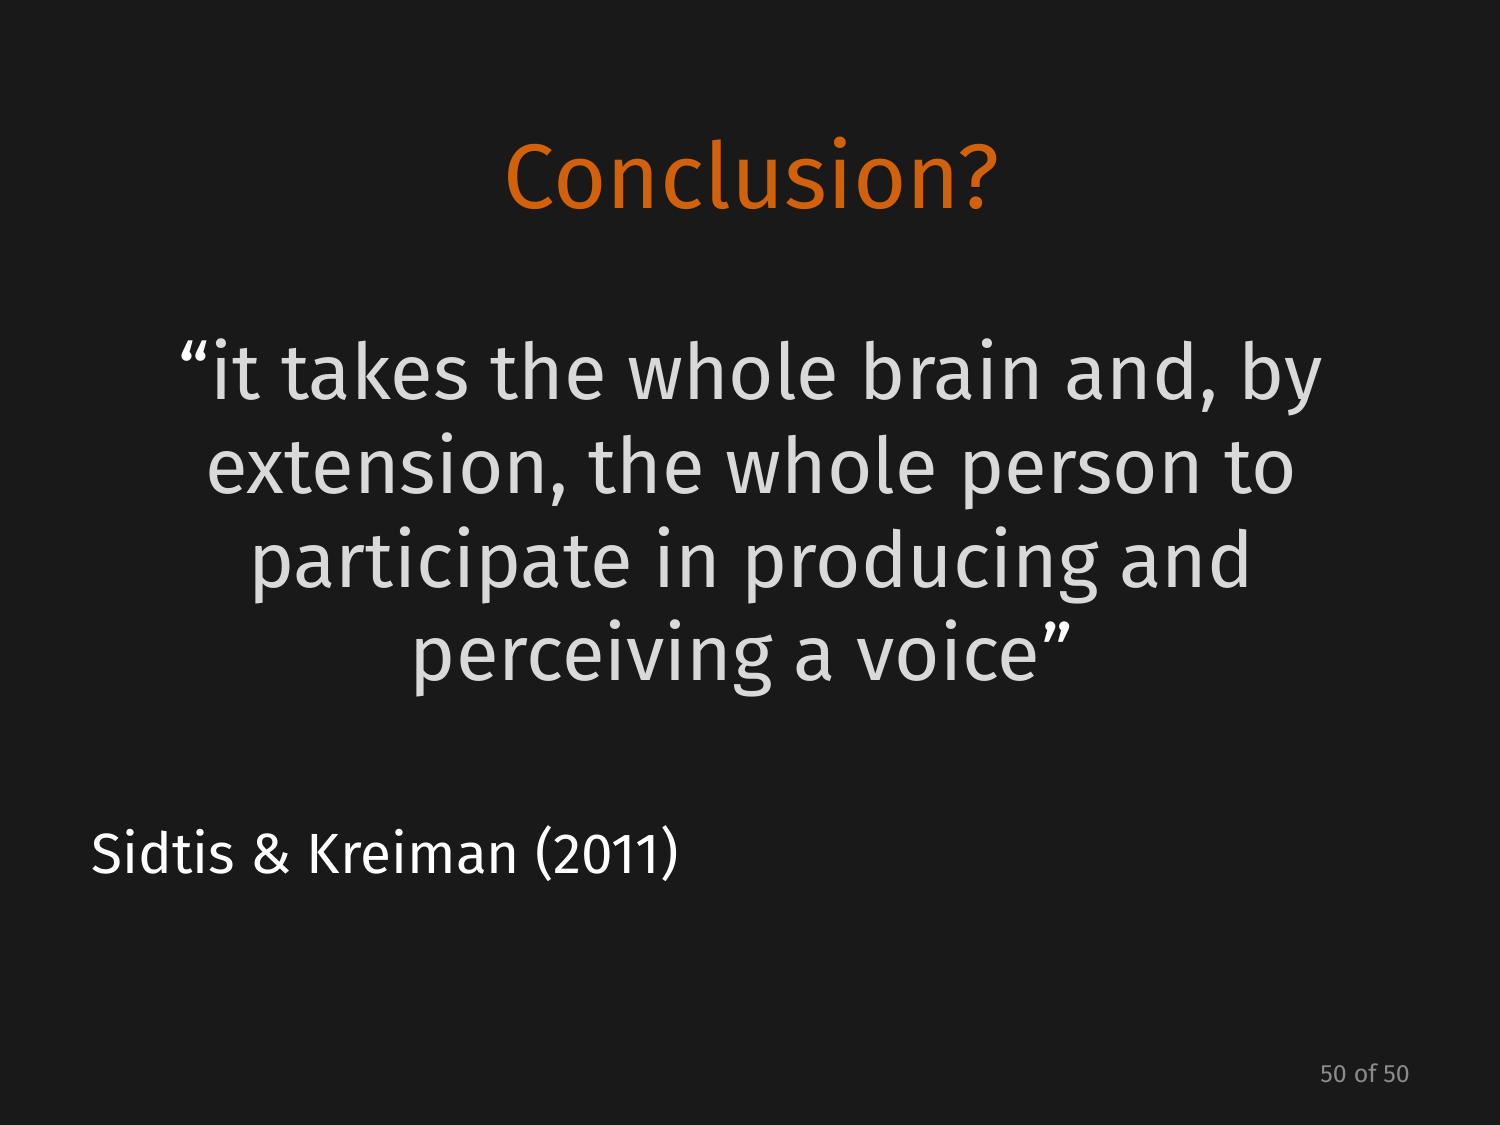

# Conclusion?
“it takes the whole brain and, by extension, the whole person to participate in producing and perceiving a voice”

Sidtis & Kreiman (2011)
50 of 50